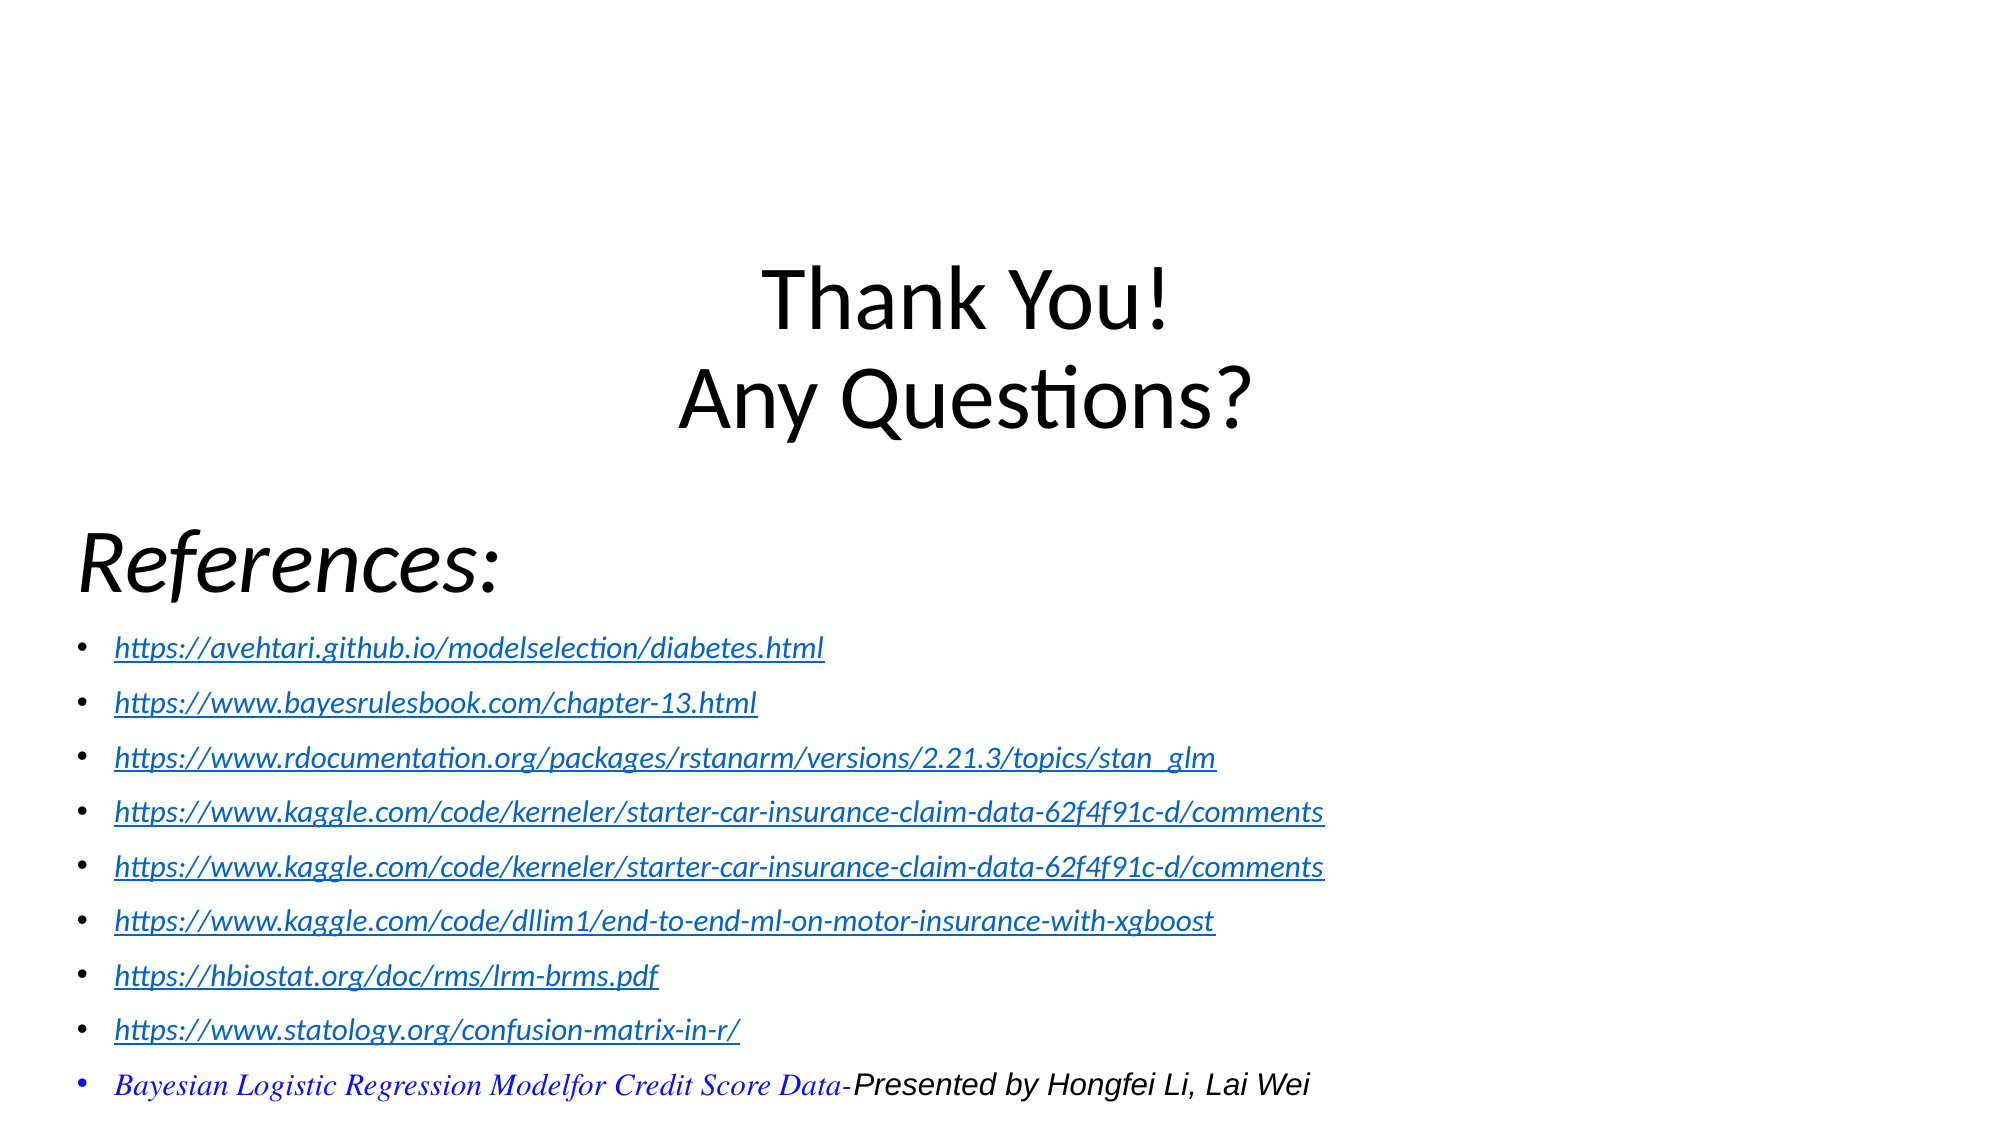

Thank You!
Any Questions?
# References:
https://avehtari.github.io/modelselection/diabetes.html
https://www.bayesrulesbook.com/chapter-13.html
https://www.rdocumentation.org/packages/rstanarm/versions/2.21.3/topics/stan_glm
https://www.kaggle.com/code/kerneler/starter-car-insurance-claim-data-62f4f91c-d/comments
https://www.kaggle.com/code/kerneler/starter-car-insurance-claim-data-62f4f91c-d/comments
https://www.kaggle.com/code/dllim1/end-to-end-ml-on-motor-insurance-with-xgboost
https://hbiostat.org/doc/rms/lrm-brms.pdf
https://www.statology.org/confusion-matrix-in-r/
Bayesian Logistic Regression Modelfor Credit Score Data-Presented by Hongfei Li, Lai Wei